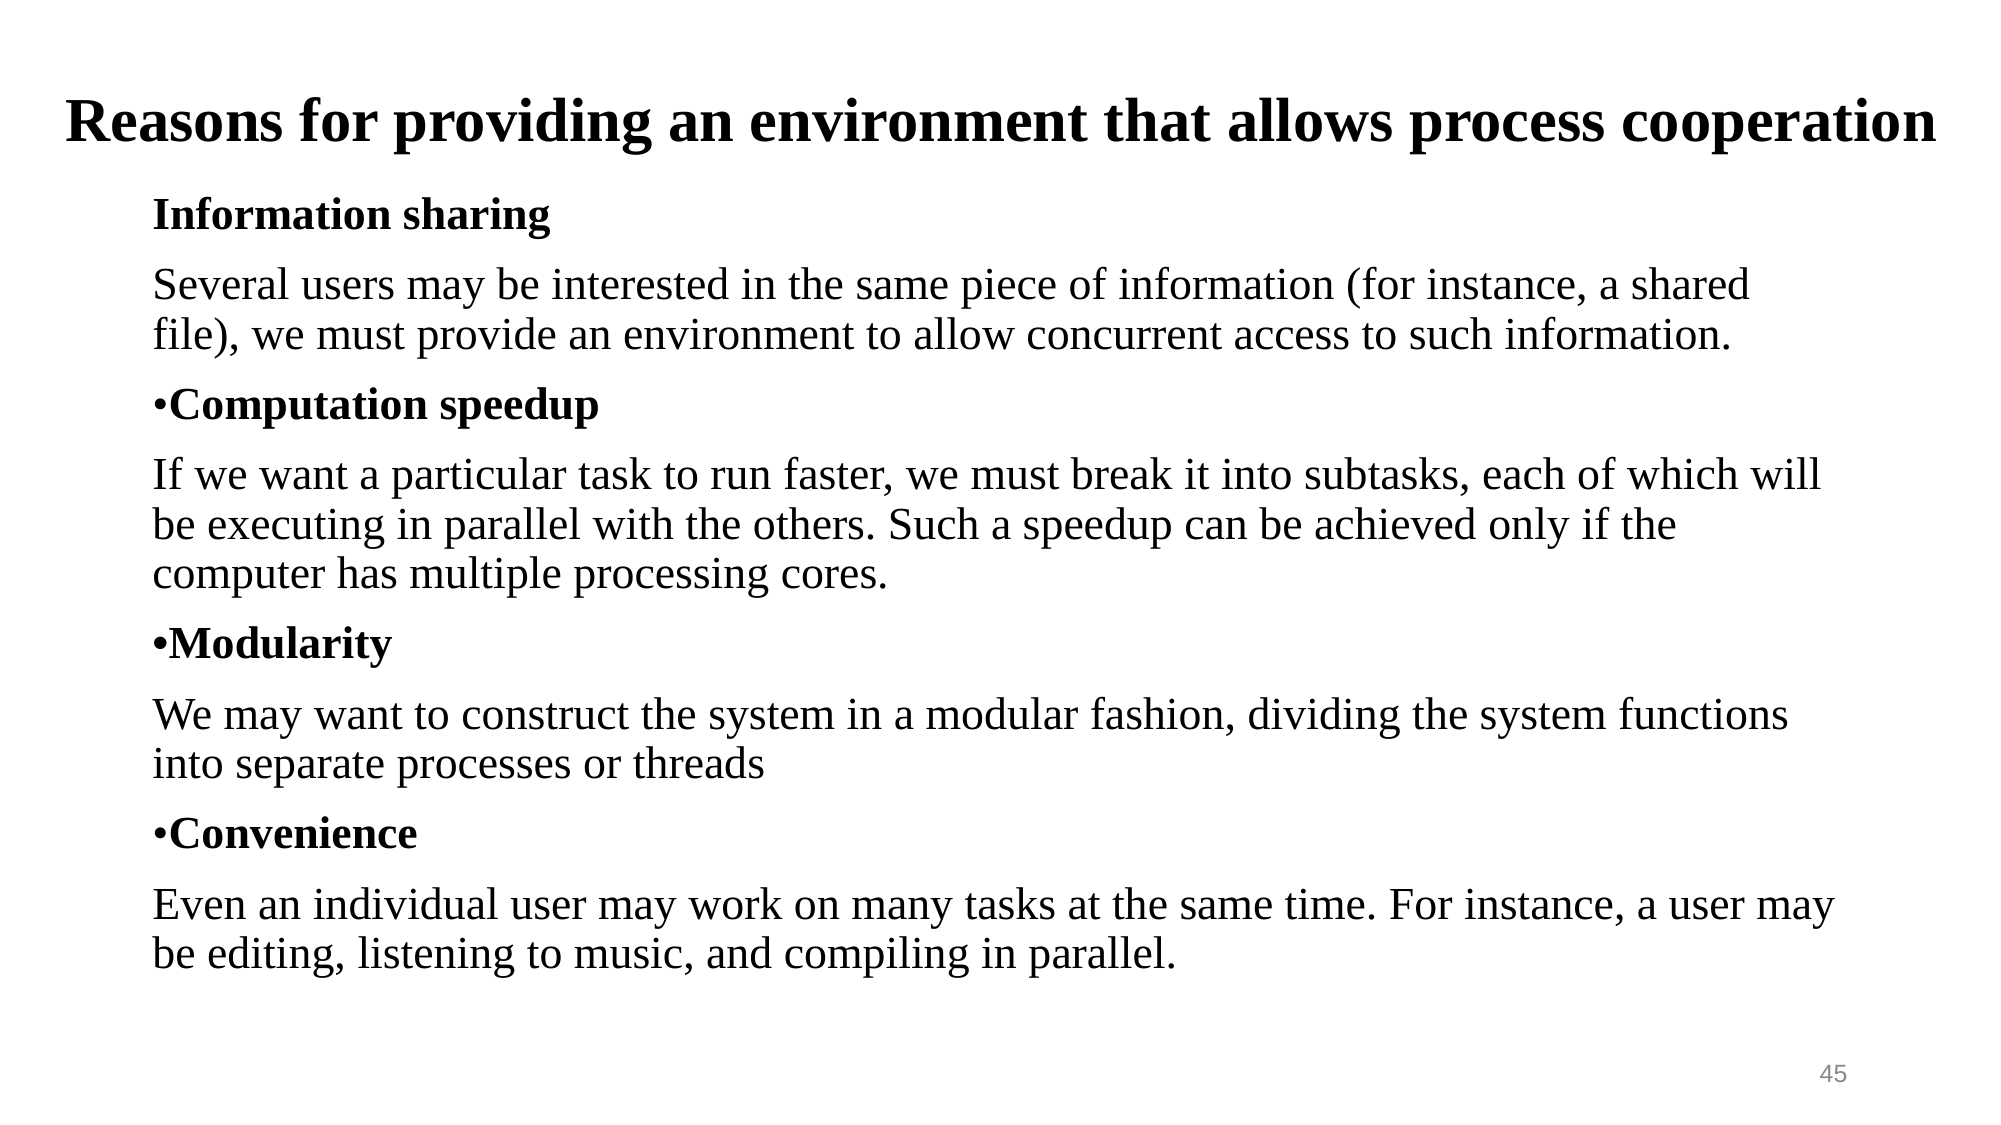

# Reasons for providing an environment that allows process cooperation
Information sharing
Several users may be interested in the same piece of information (for instance, a shared file), we must provide an environment to allow concurrent access to such information.
•Computation speedup
If we want a particular task to run faster, we must break it into subtasks, each of which will be executing in parallel with the others. Such a speedup can be achieved only if the computer has multiple processing cores.
•Modularity
We may want to construct the system in a modular fashion, dividing the system functions into separate processes or threads
•Convenience
Even an individual user may work on many tasks at the same time. For instance, a user may be editing, listening to music, and compiling in parallel.
45